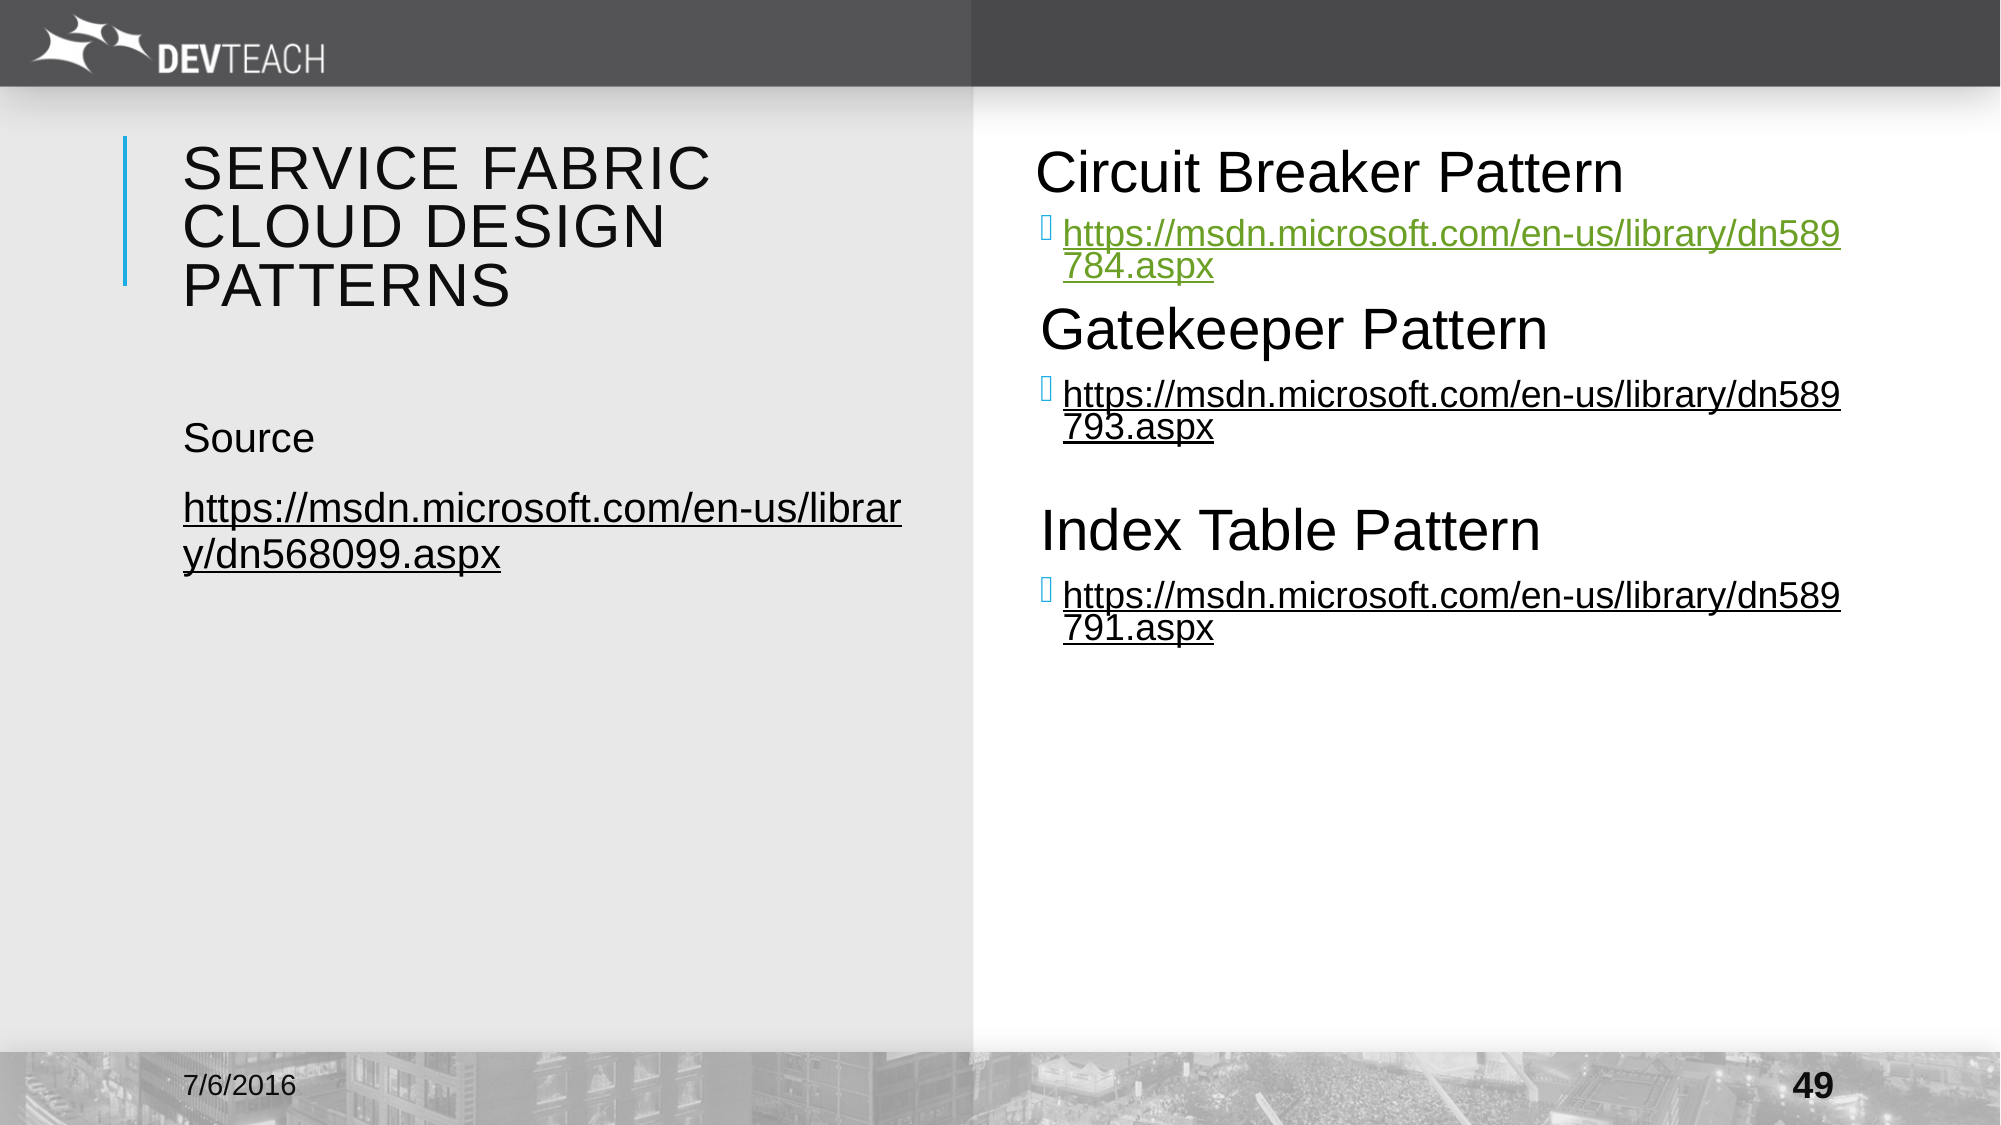

# Service fabric Cloud Design Patterns
Circuit Breaker Pattern
https://msdn.microsoft.com/en-us/library/dn589784.aspx
Gatekeeper Pattern
https://msdn.microsoft.com/en-us/library/dn589793.aspx
Index Table Pattern
https://msdn.microsoft.com/en-us/library/dn589791.aspx
Source
https://msdn.microsoft.com/en-us/library/dn568099.aspx
7/6/2016
49